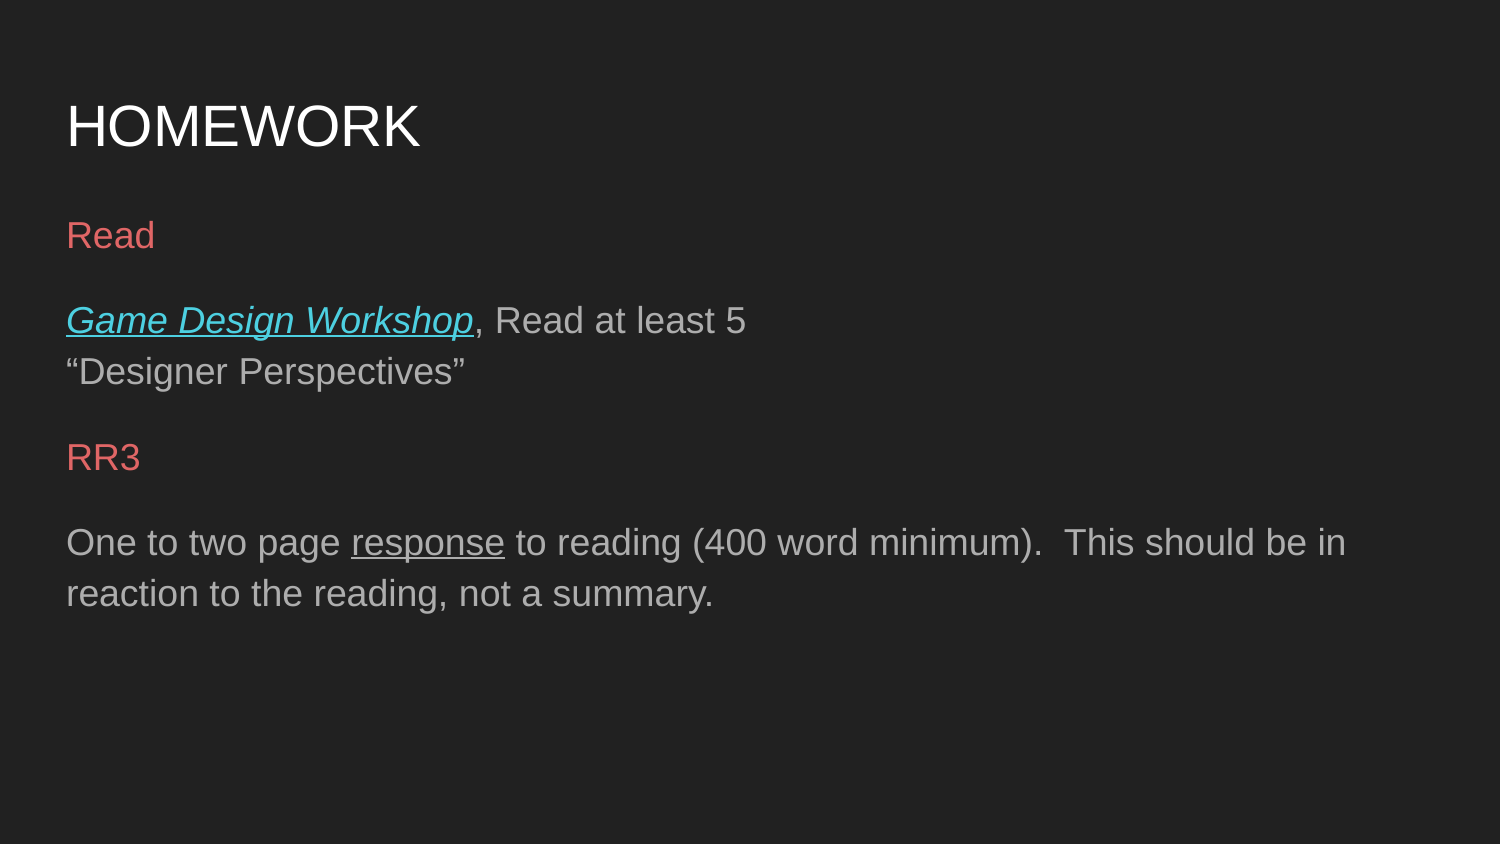

# HOMEWORK
Read
Game Design Workshop, Read at least 5
“Designer Perspectives”
RR3
One to two page response to reading (400 word minimum).  This should be in reaction to the reading, not a summary.